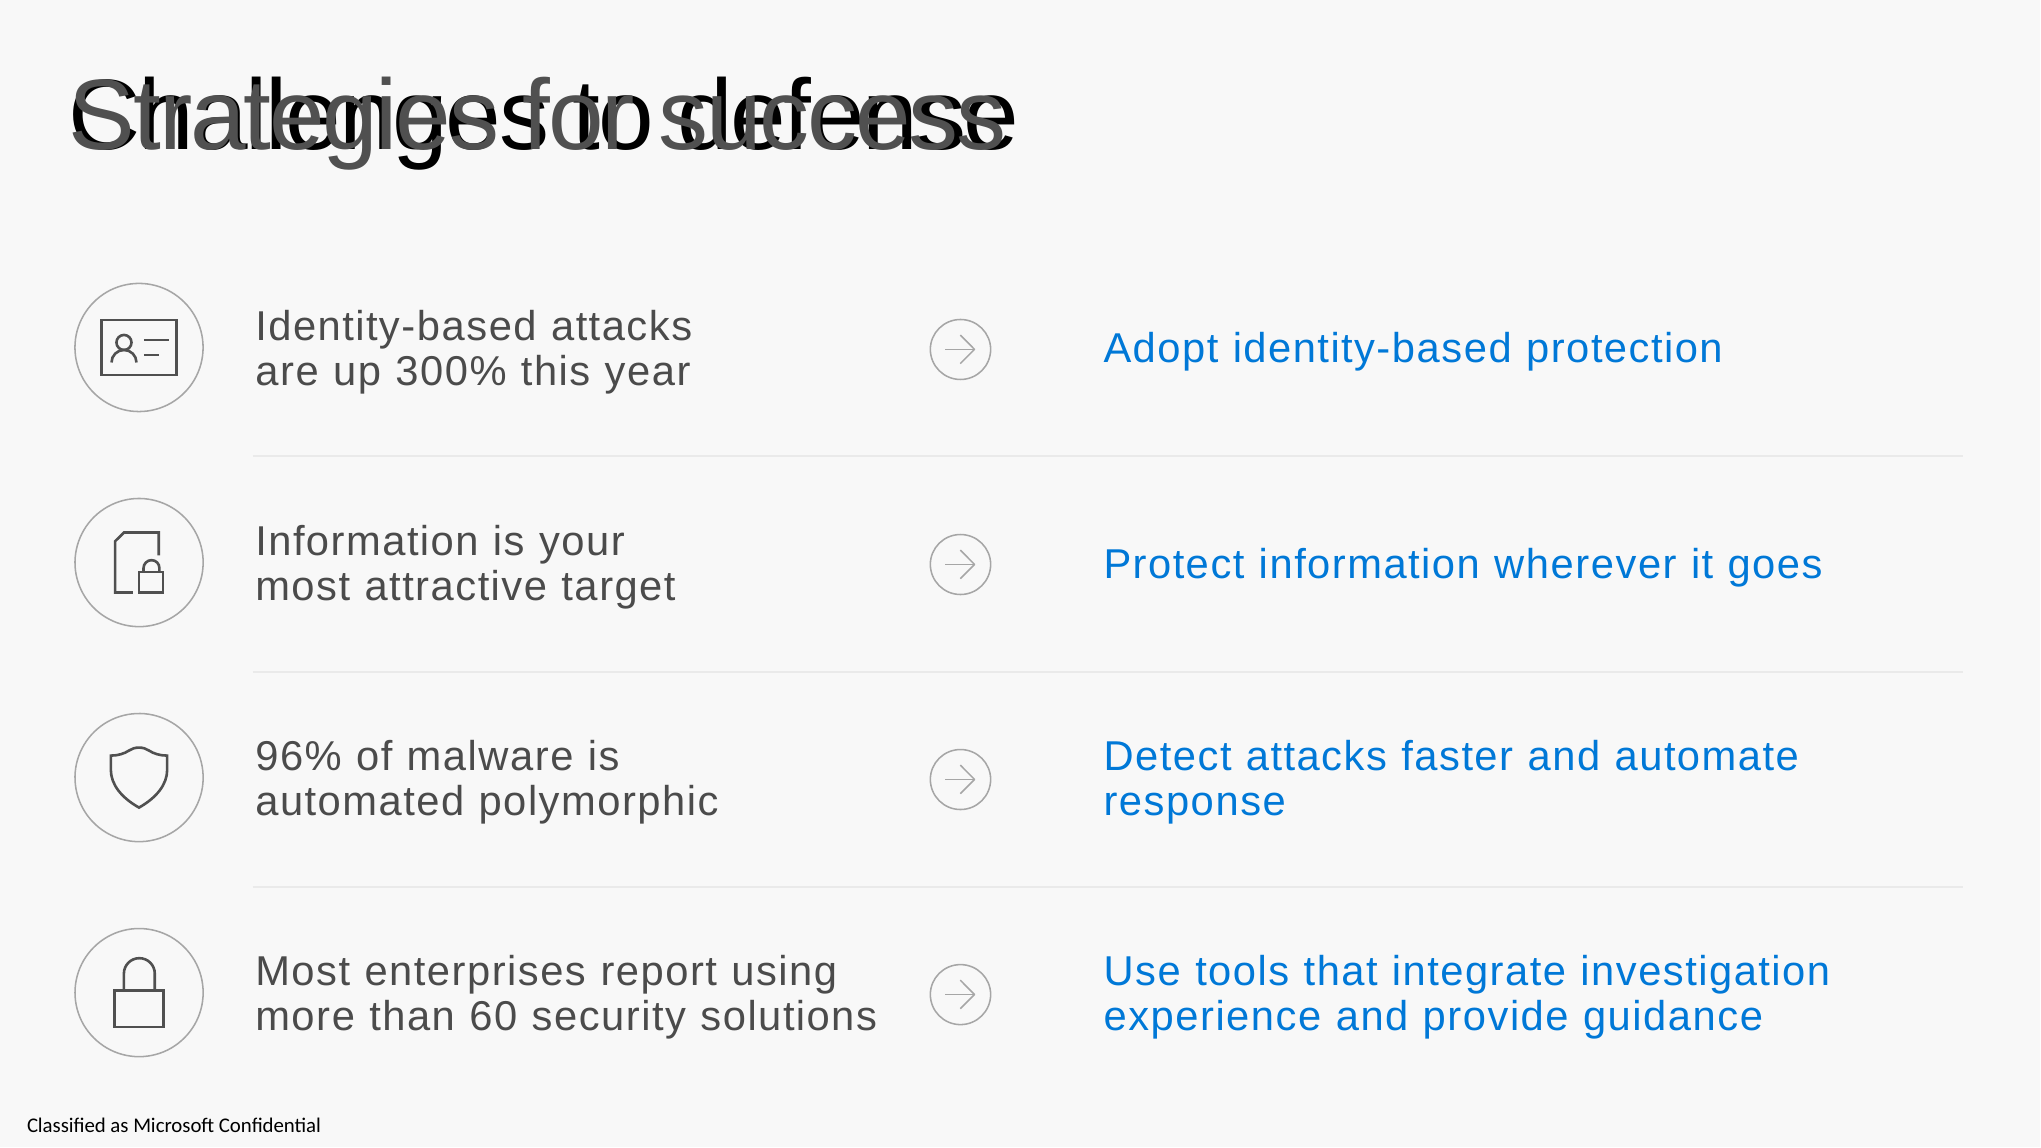

# Challenges to defense
Strategies for success

Identity-based attacks
are up 300% this year
Adopt identity-based protection

Information is your
most attractive target

Protect information wherever it goes

96% of malware is
automated polymorphic

Detect attacks faster and automate response

Most enterprises report using
more than 60 security solutions
Use tools that integrate investigation experience and provide guidance